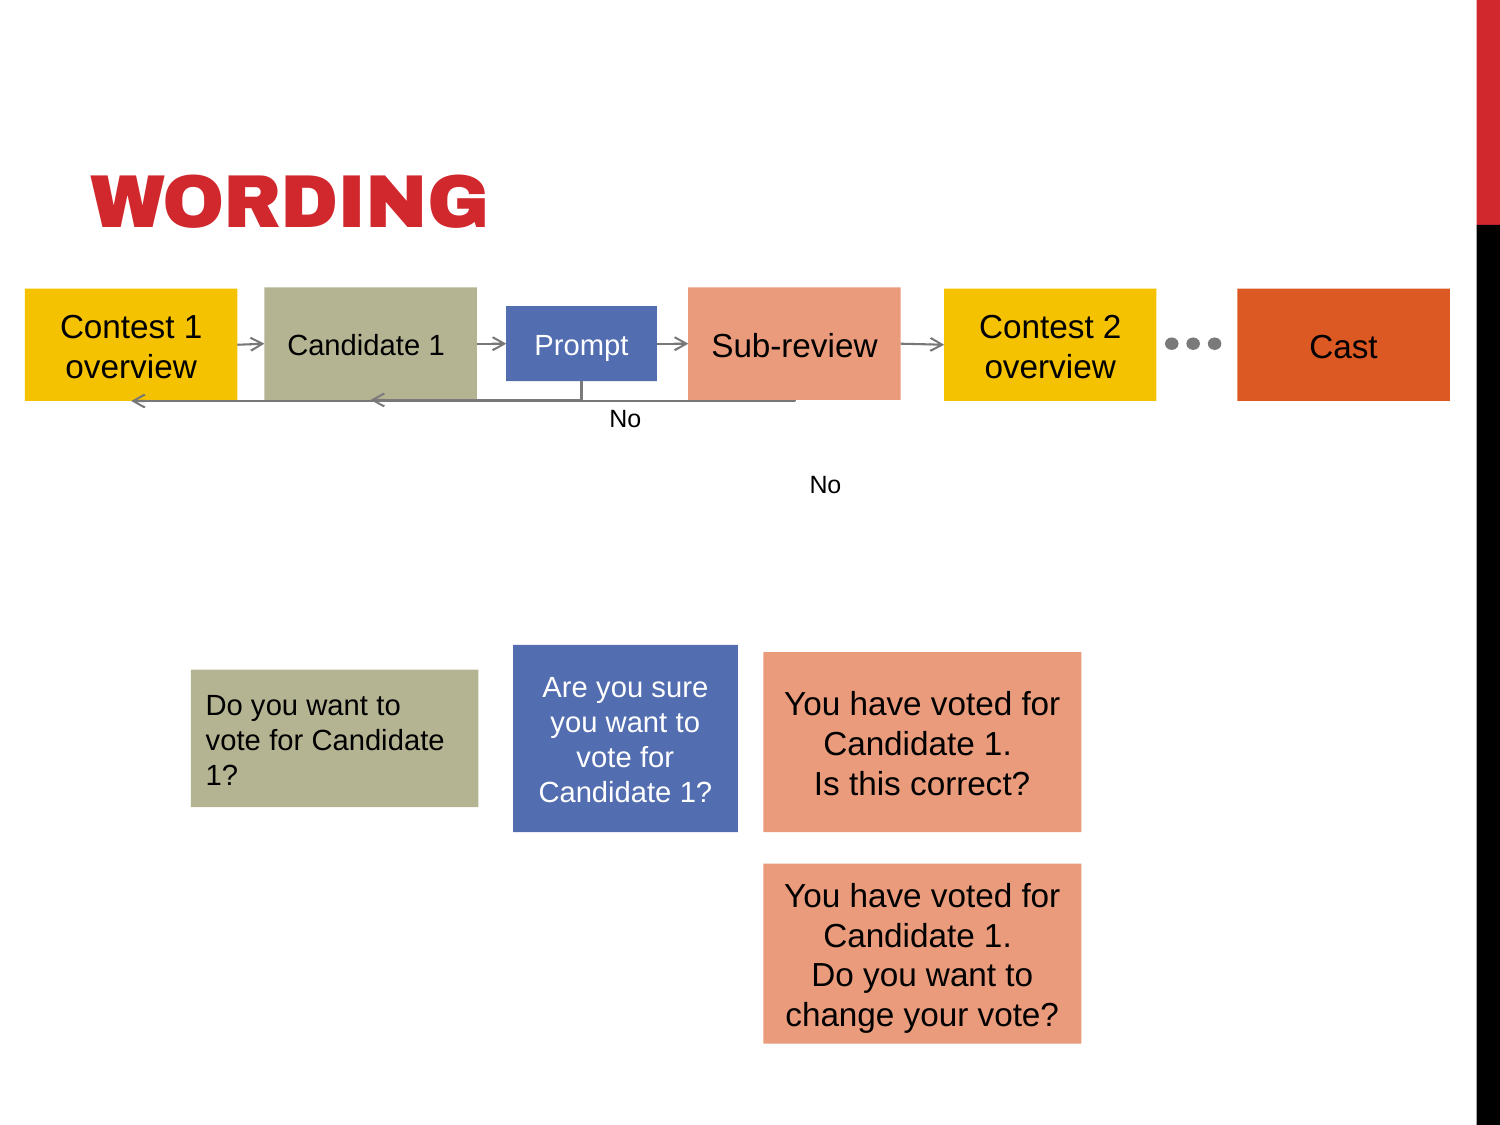

# wording

 Candidate 1
Sub-review
Contest 1
overview
Cast
Contest 2
overview
Prompt

No
No
Are you sure you want to vote for Candidate 1?
You have voted for Candidate 1.
Is this correct?
Do you want to vote for Candidate 1?
You have voted for Candidate 1.
Do you want to change your vote?